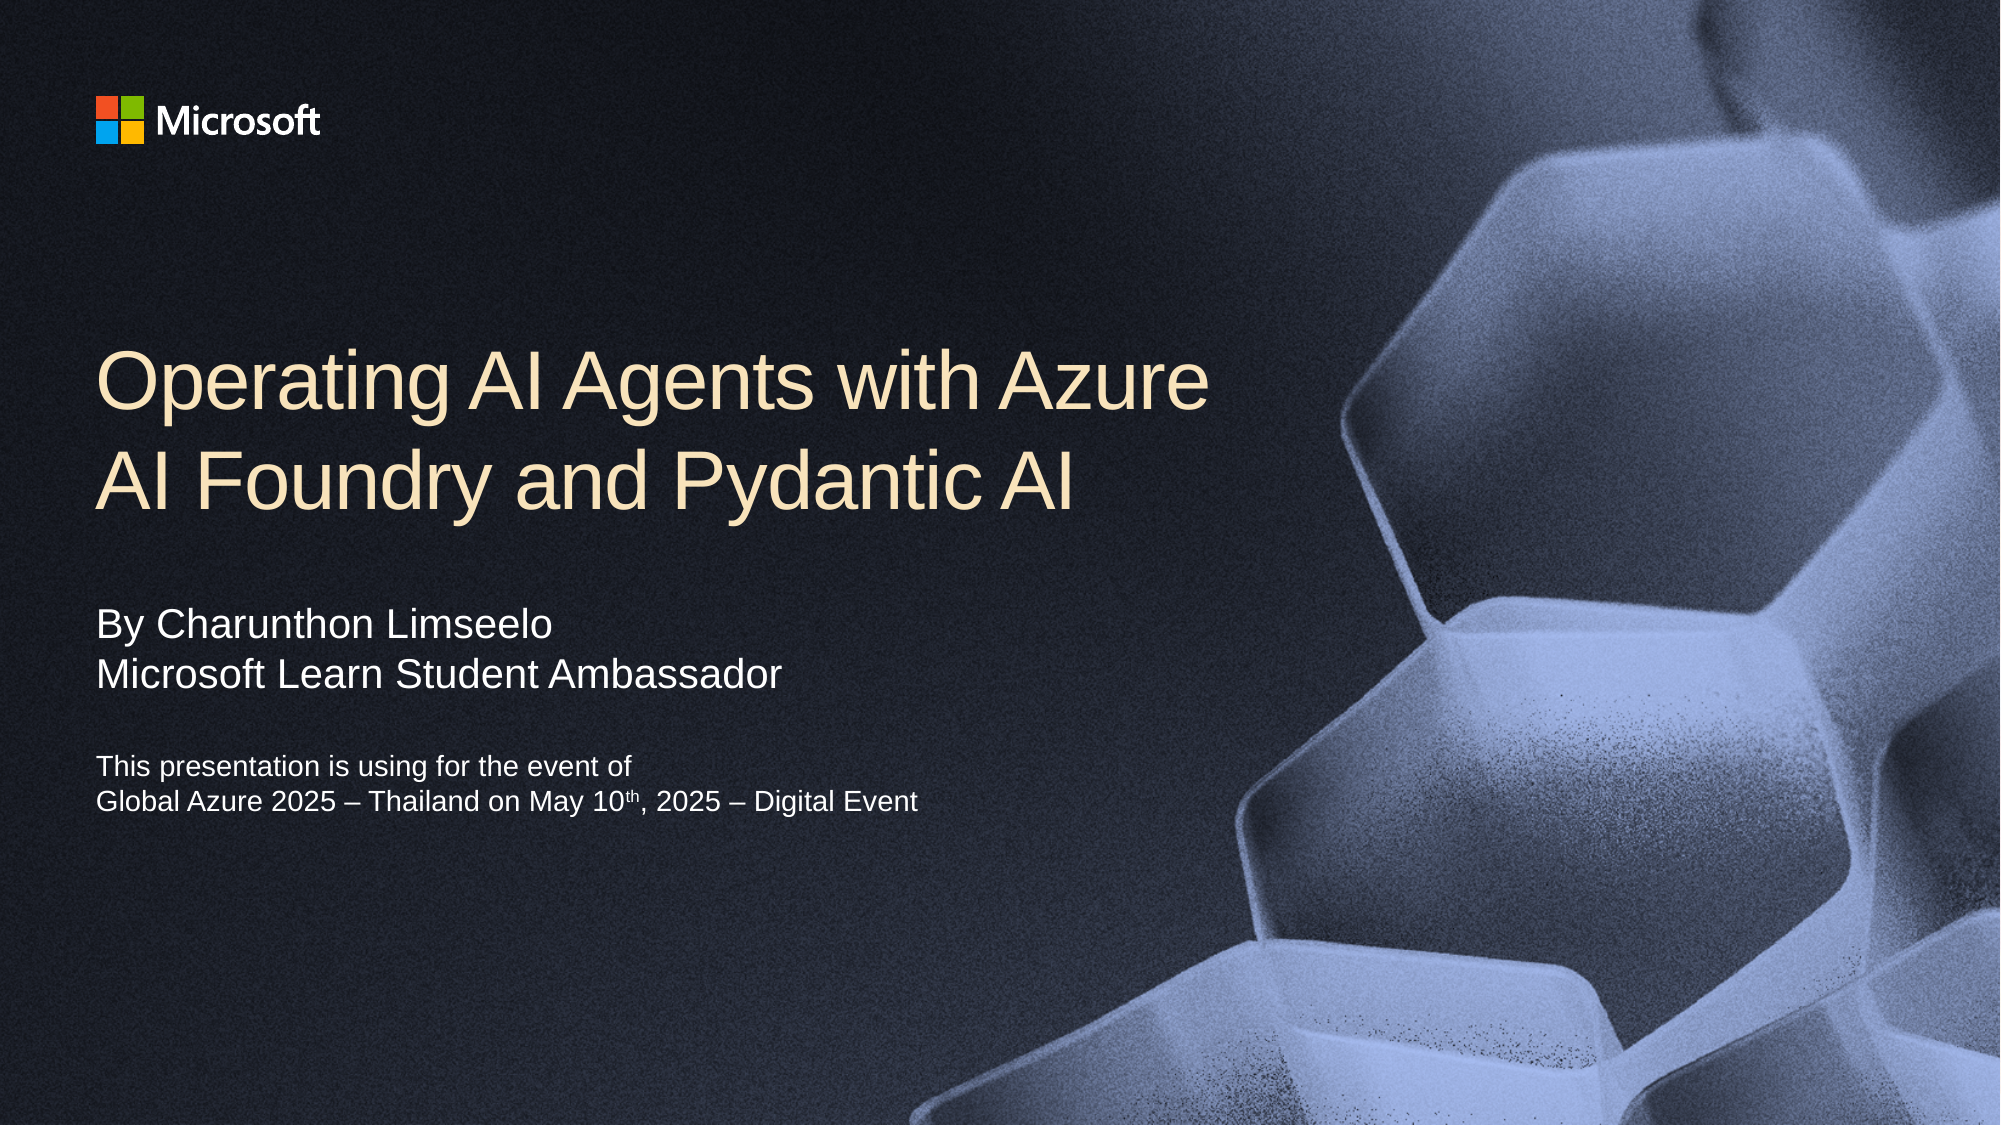

# Operating AI Agents with Azure AI Foundry and Pydantic AI
By Charunthon Limseelo
Microsoft Learn Student Ambassador

This presentation is using for the event of
Global Azure 2025 – Thailand on May 10th, 2025 – Digital Event